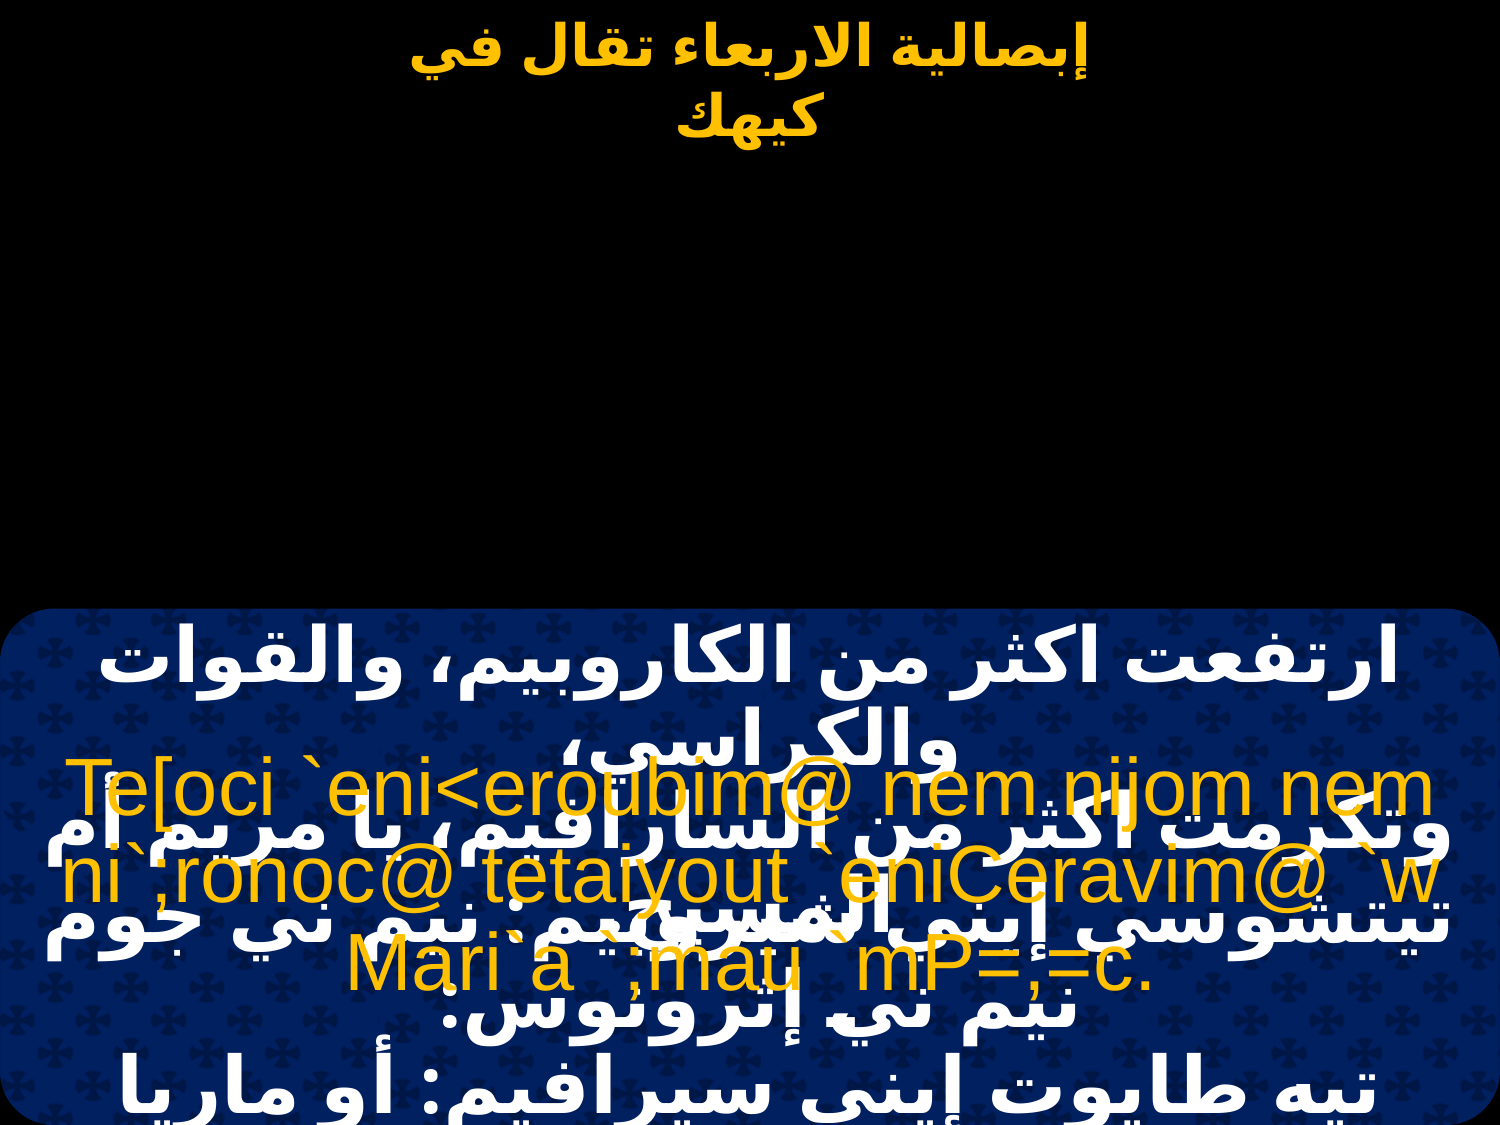

#
ارتفعت اكثر من الكاروبيم، والقوات والكراسي،
وتكرمت اكثر من السارافيم، يا مريم أم المسيح.
Te[oci `eni<eroubim@ nem nijom nem ni`;ronoc@ tetaiyout `eniCeravim@ `w Mari`a `;mau `mP=,=c.
تيتشوسي إيني شيروبيم: نيم ني جوم نيم ني إثرونوس:
تيه طايوت إيني سيرافيم: أو ماريا إثماڤ إمبخريستوس.